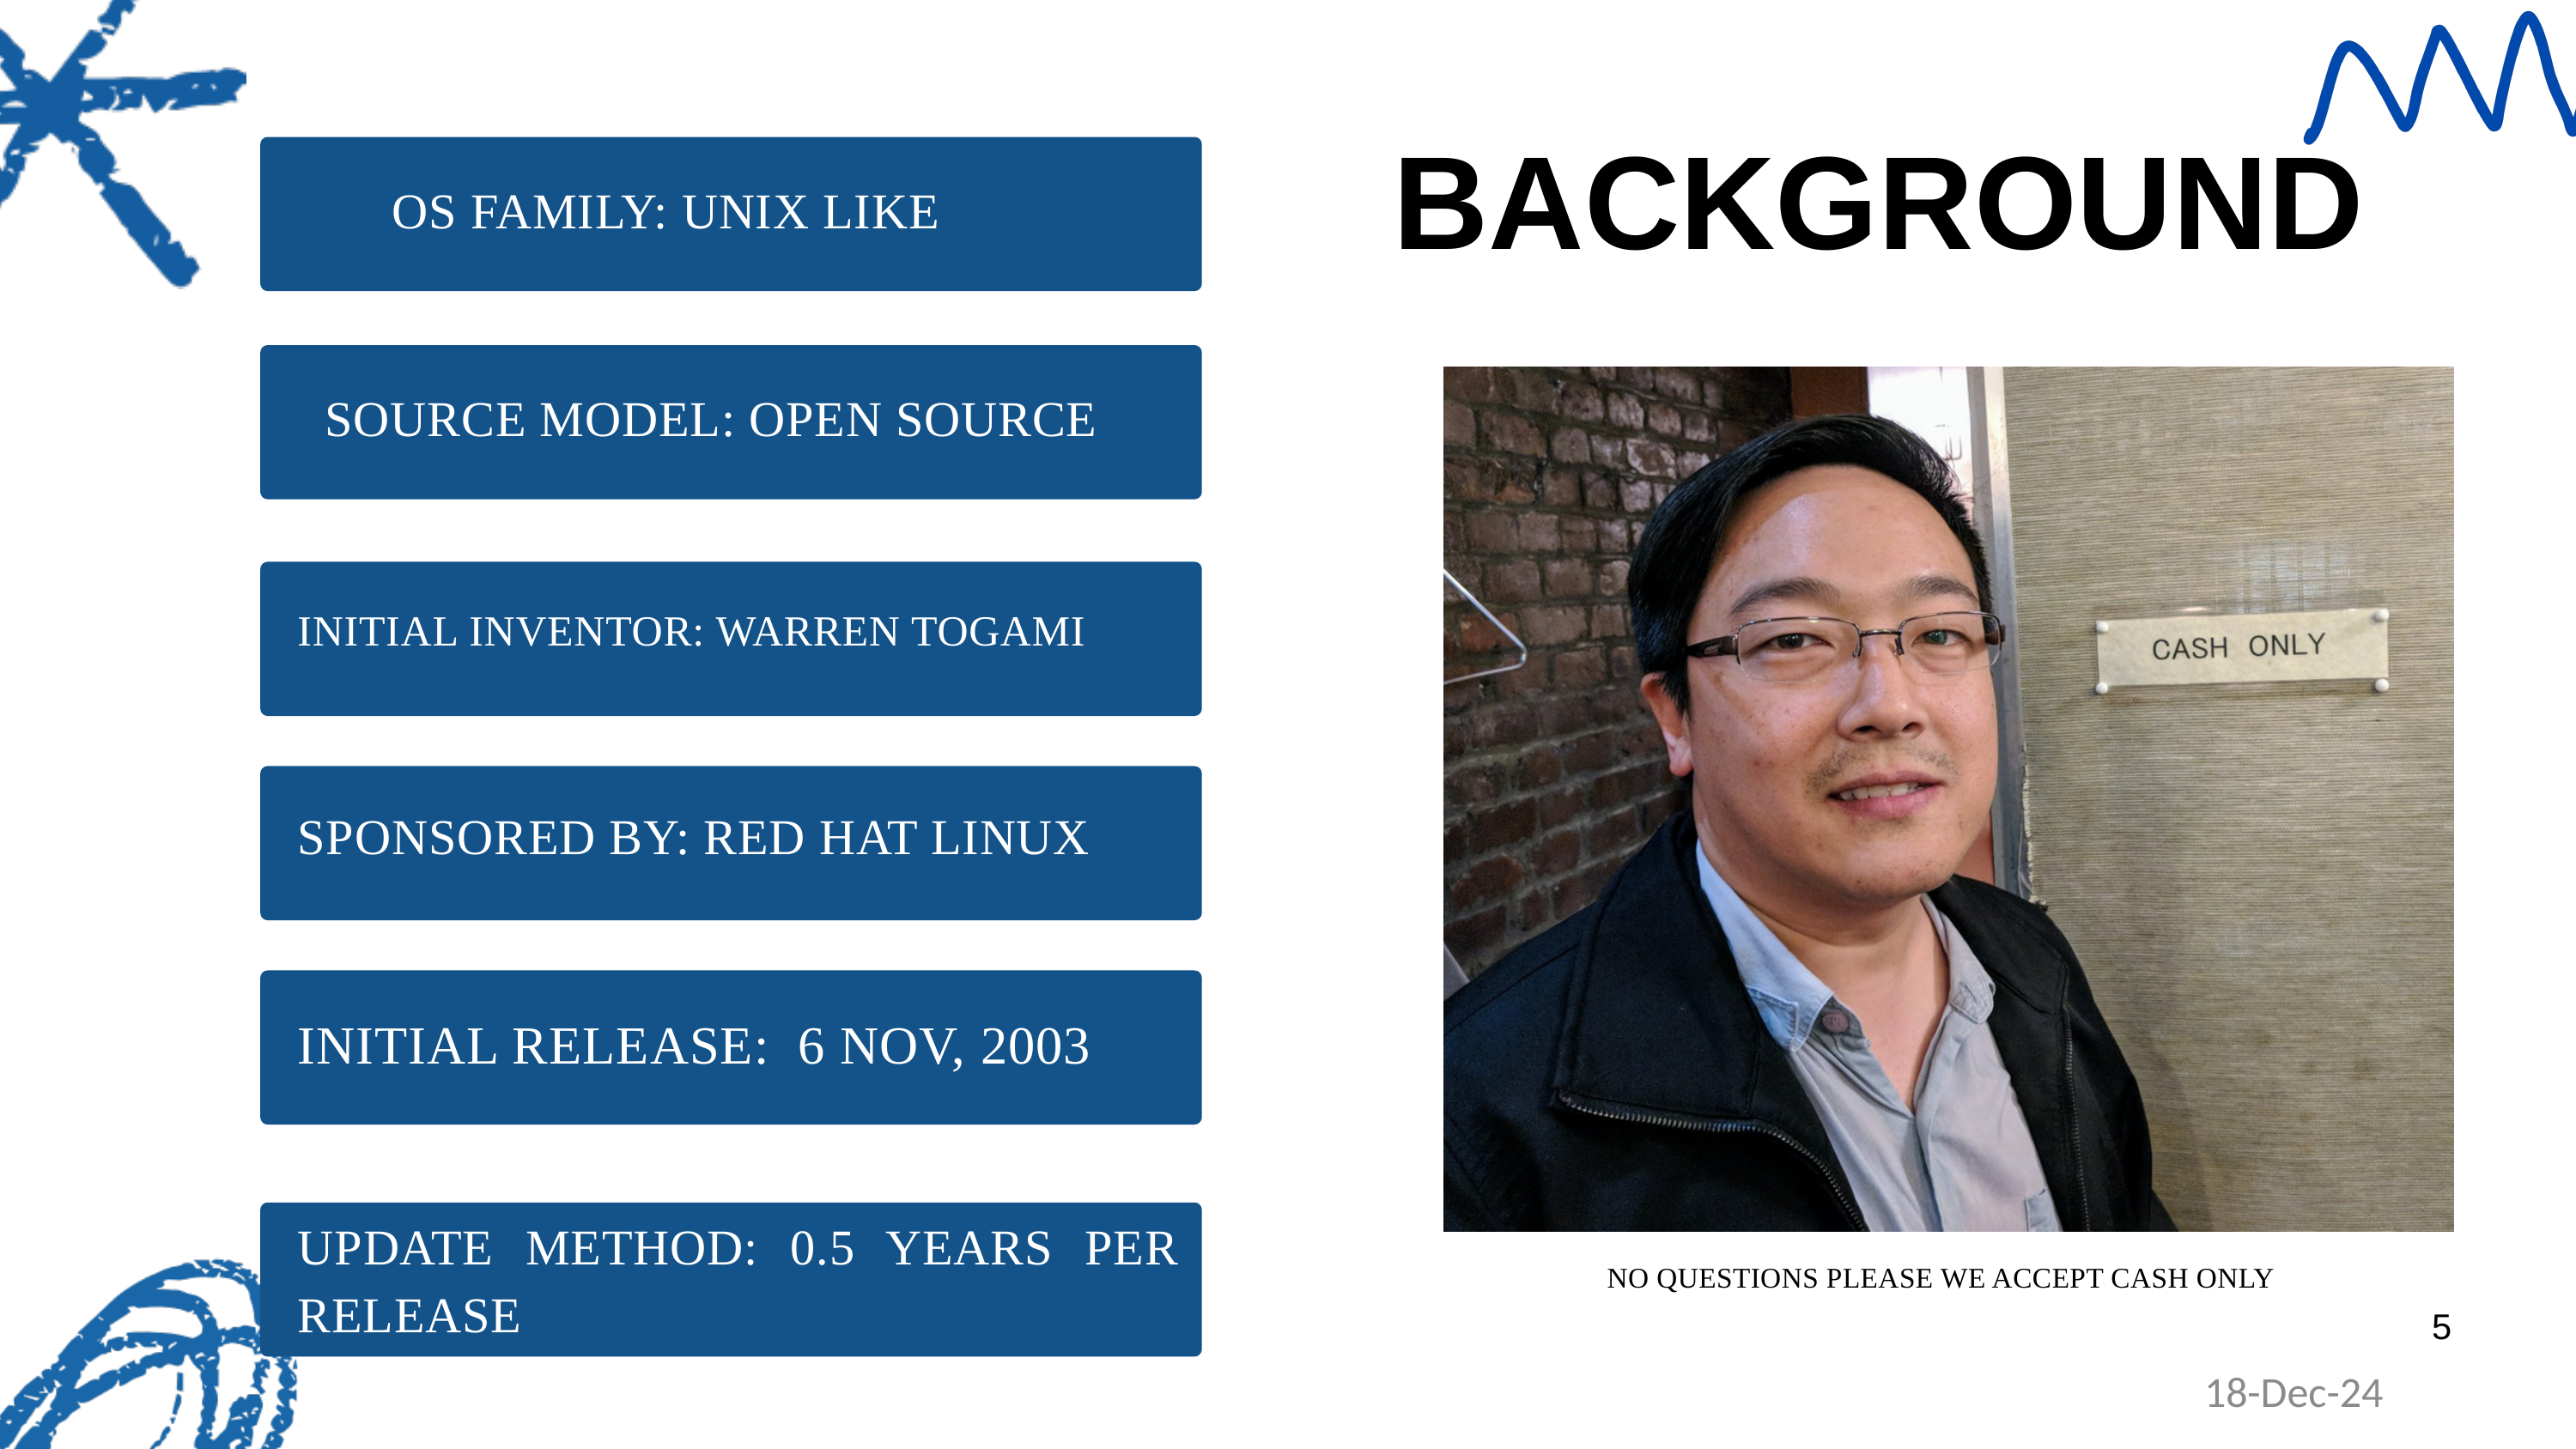

BACKGROUND
OS FAMILY: UNIX LIKE

SOURCE MODEL: OPEN SOURCE

INITIAL INVENTOR: WARREN TOGAMI

SPONSORED BY: RED HAT LINUX

INITIAL RELEASE:  6 NOV, 2003

UPDATE METHOD: 0.5 YEARS PER RELEASE
NO QUESTIONS PLEASE WE ACCEPT CASH ONLY

5
18-Dec-24